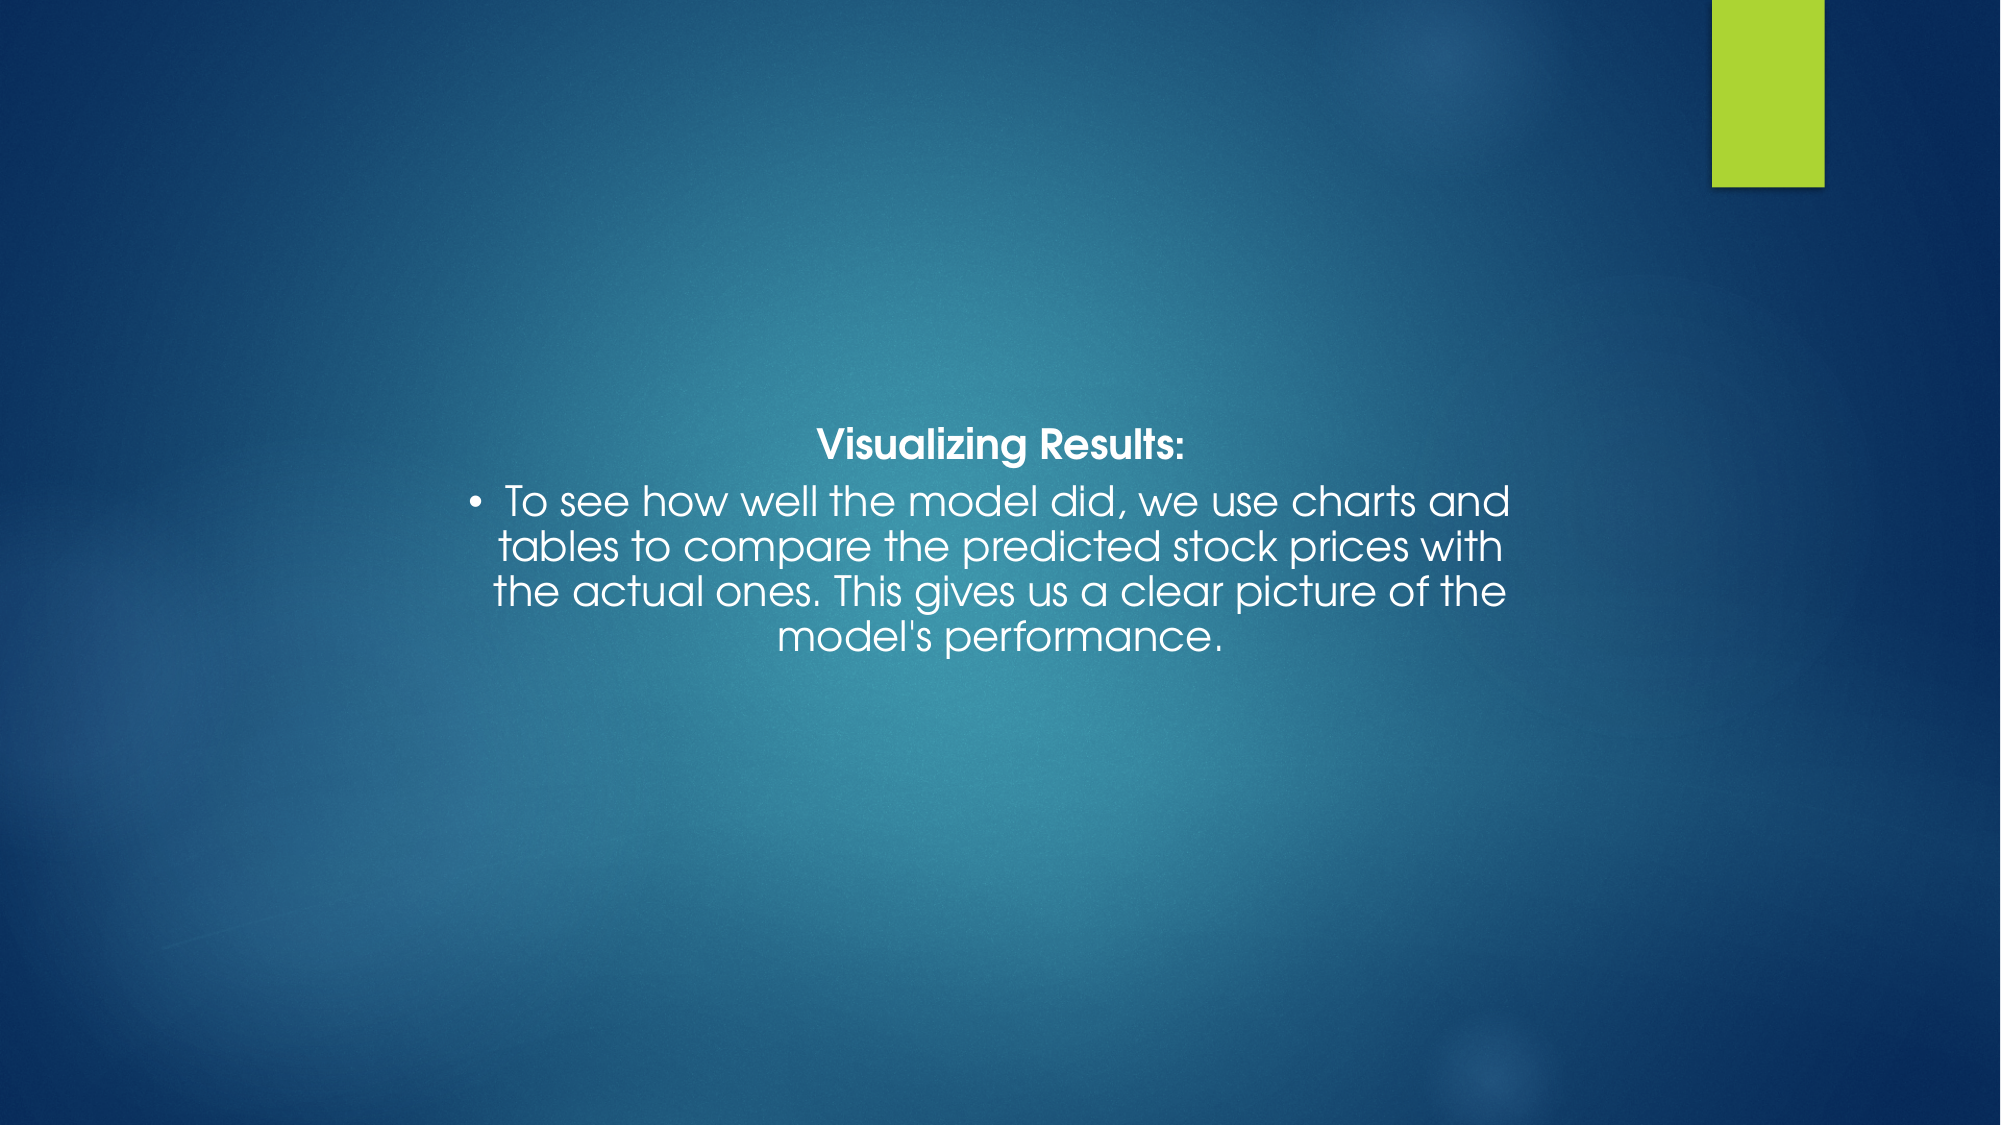

Visualizing Results:
To see how well the model did, we use charts and tables to compare the predicted stock prices with the actual ones. This gives us a clear picture of the model's performance.